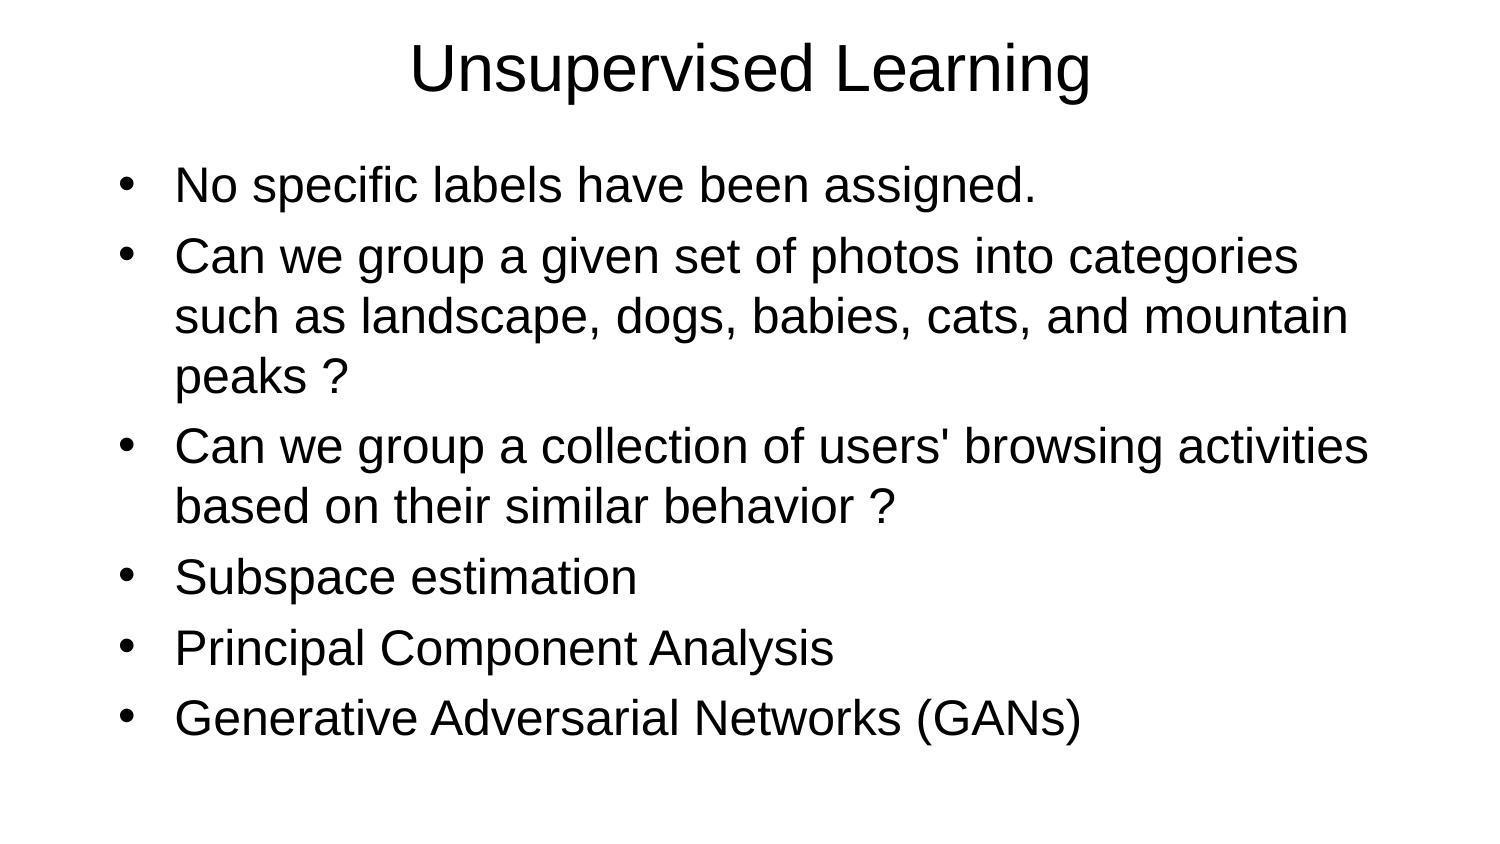

# Unsupervised Learning
No specific labels have been assigned.
Can we group a given set of photos into categories such as landscape, dogs, babies, cats, and mountain peaks ?
Can we group a collection of users' browsing activities based on their similar behavior ?
Subspace estimation
Principal Component Analysis
Generative Adversarial Networks (GANs)